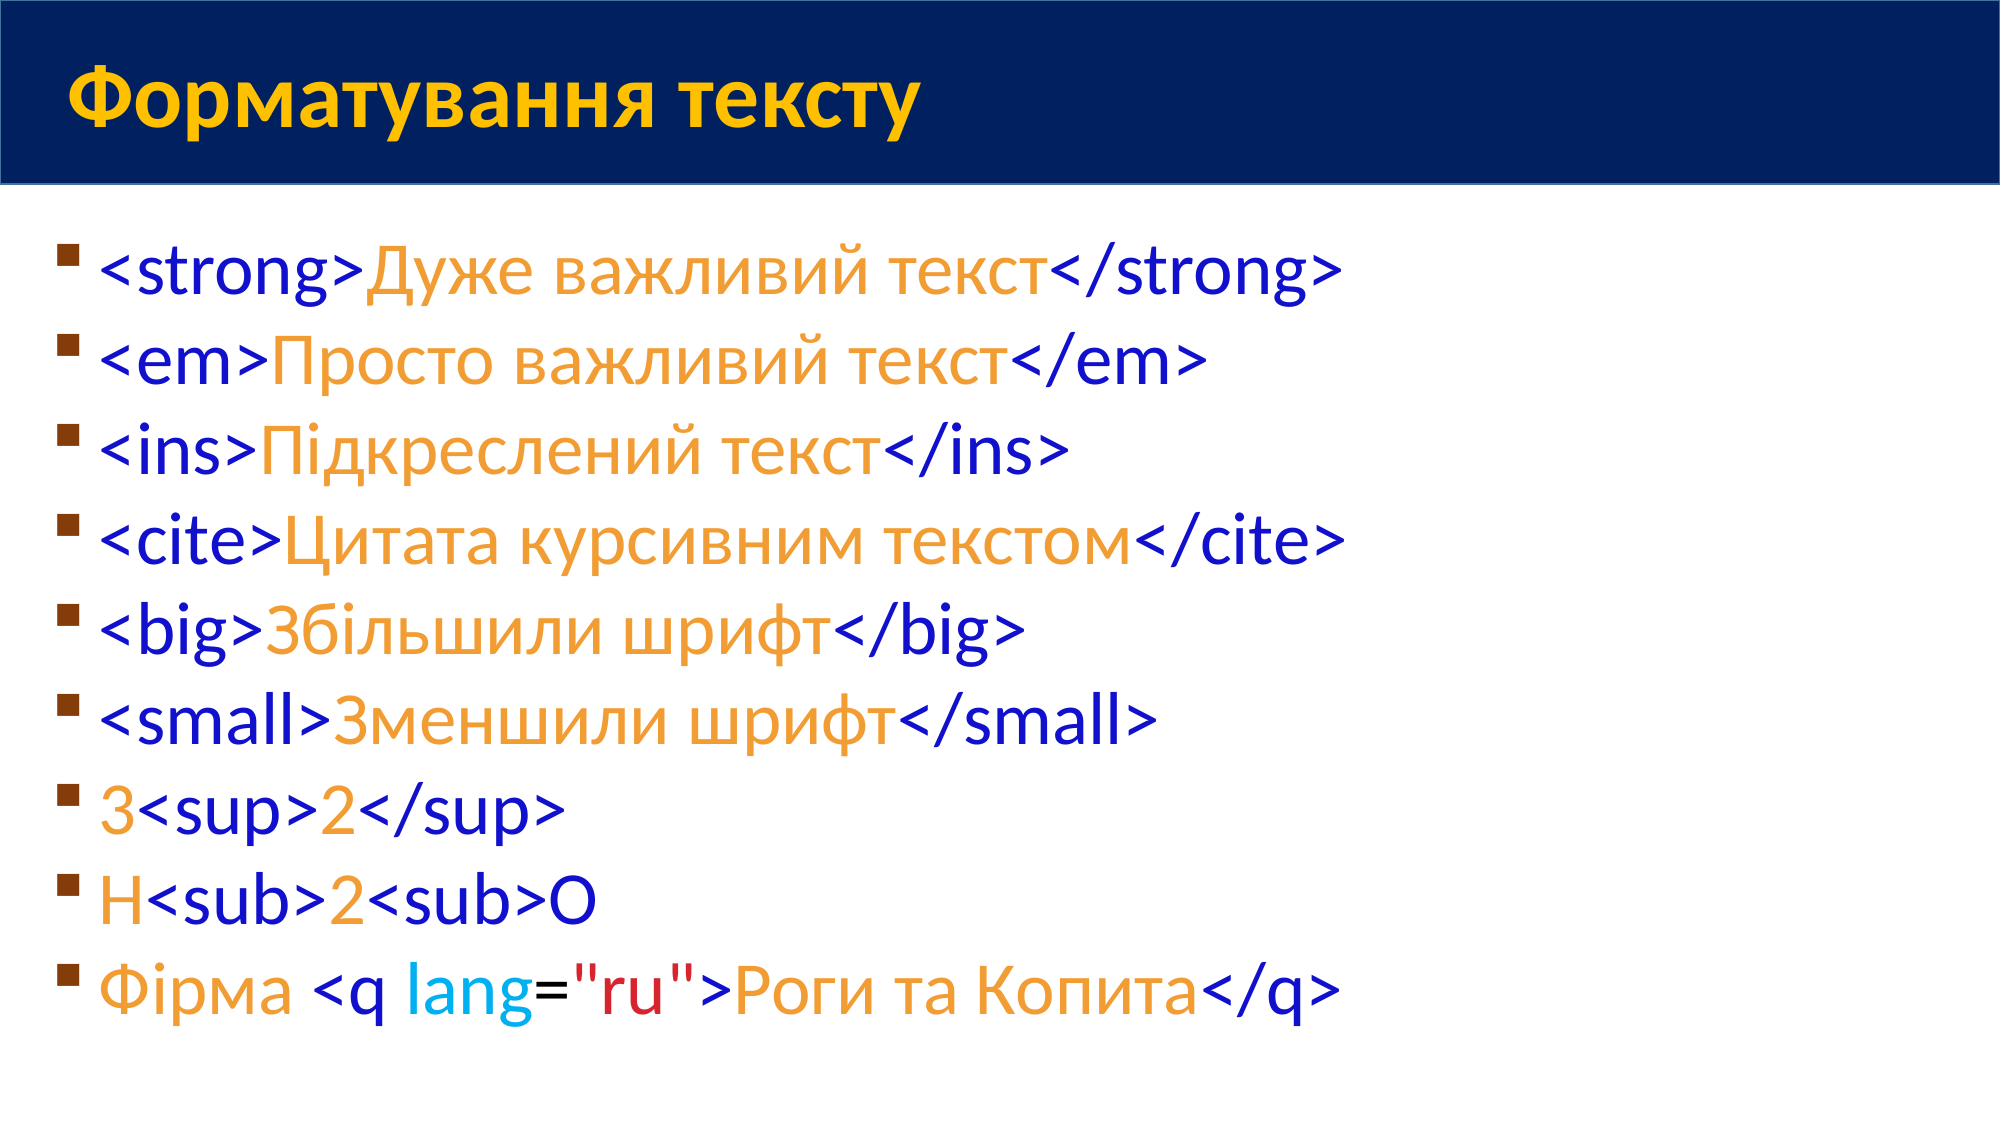

Форматування тексту
<strong>Дуже важливий текст</strong>
<em>Просто важливий текст</em>
<ins>Підкреслений текст</ins>
<cite>Цитата курсивним текстом</cite>
<big>Збільшили шрифт</big>
<small>Зменшили шрифт</small>
3<sup>2</sup>
H<sub>2<sub>O
Фірма <q lang="ru">Роги та Копита</q>